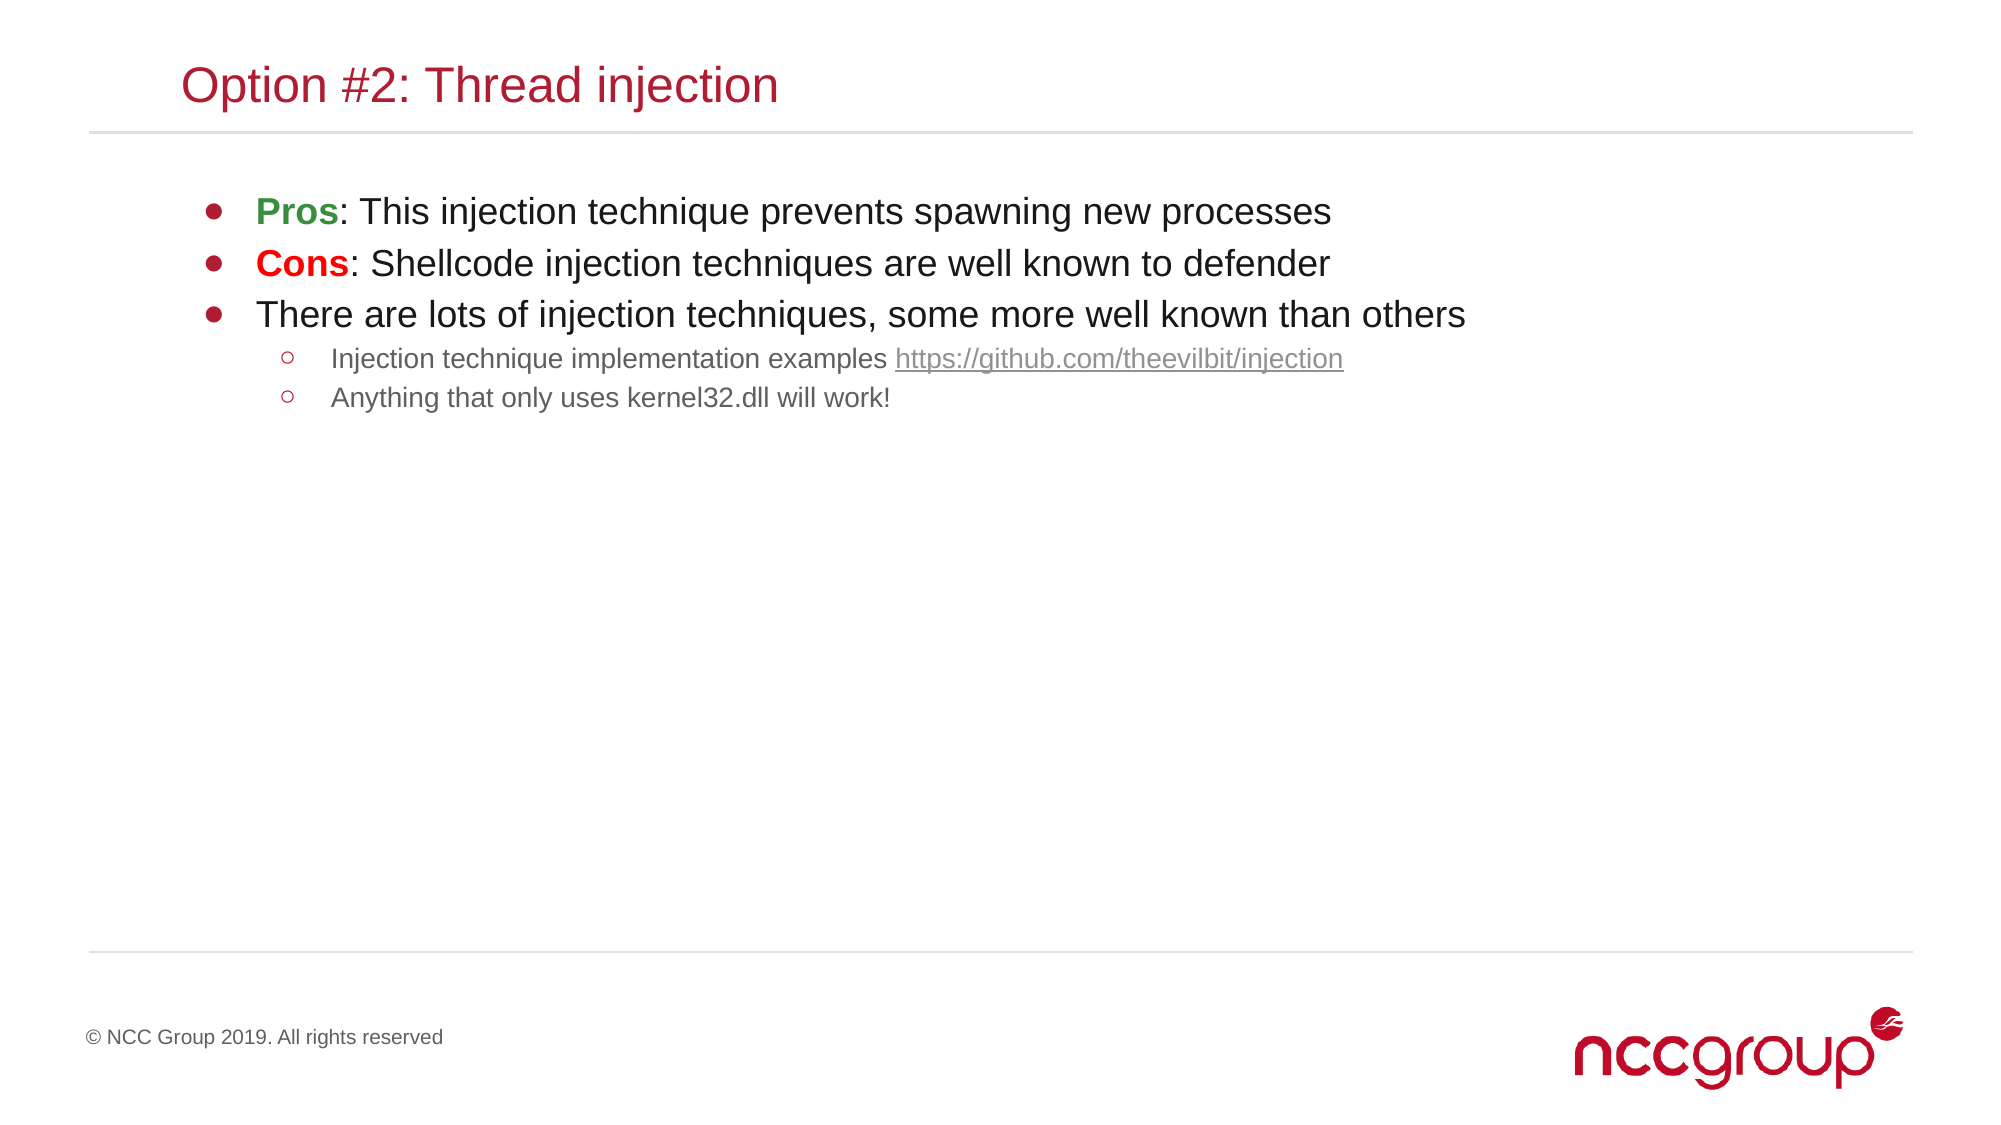

Option #2: Thread injection
Pros: This injection technique prevents spawning new processes
Cons: Shellcode injection techniques are well known to defender
There are lots of injection techniques, some more well known than others
Injection technique implementation examples https://github.com/theevilbit/injection
Anything that only uses kernel32.dll will work!